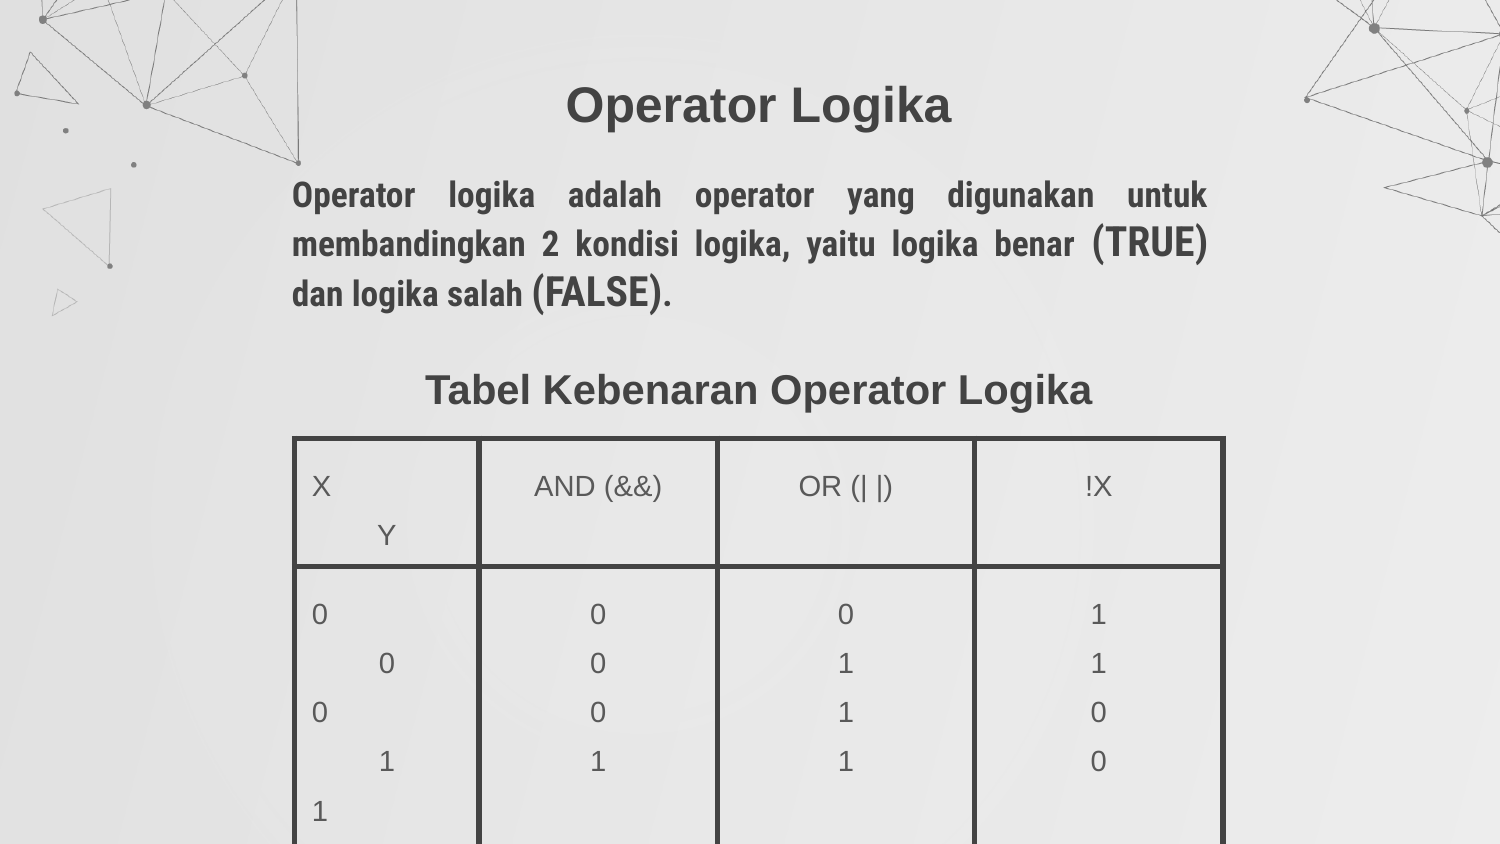

# Operator Logika
Operator logika adalah operator yang digunakan untuk membandingkan 2 kondisi logika, yaitu logika benar (TRUE) dan logika salah (FALSE).
Tabel Kebenaran Operator Logika
| X Y | AND (&&) | OR (| |) | !X |
| --- | --- | --- | --- |
| 0 0 0 1 1 0 1 1 | 0 0 0 1 | 0 1 1 1 | 1 1 0 0 |